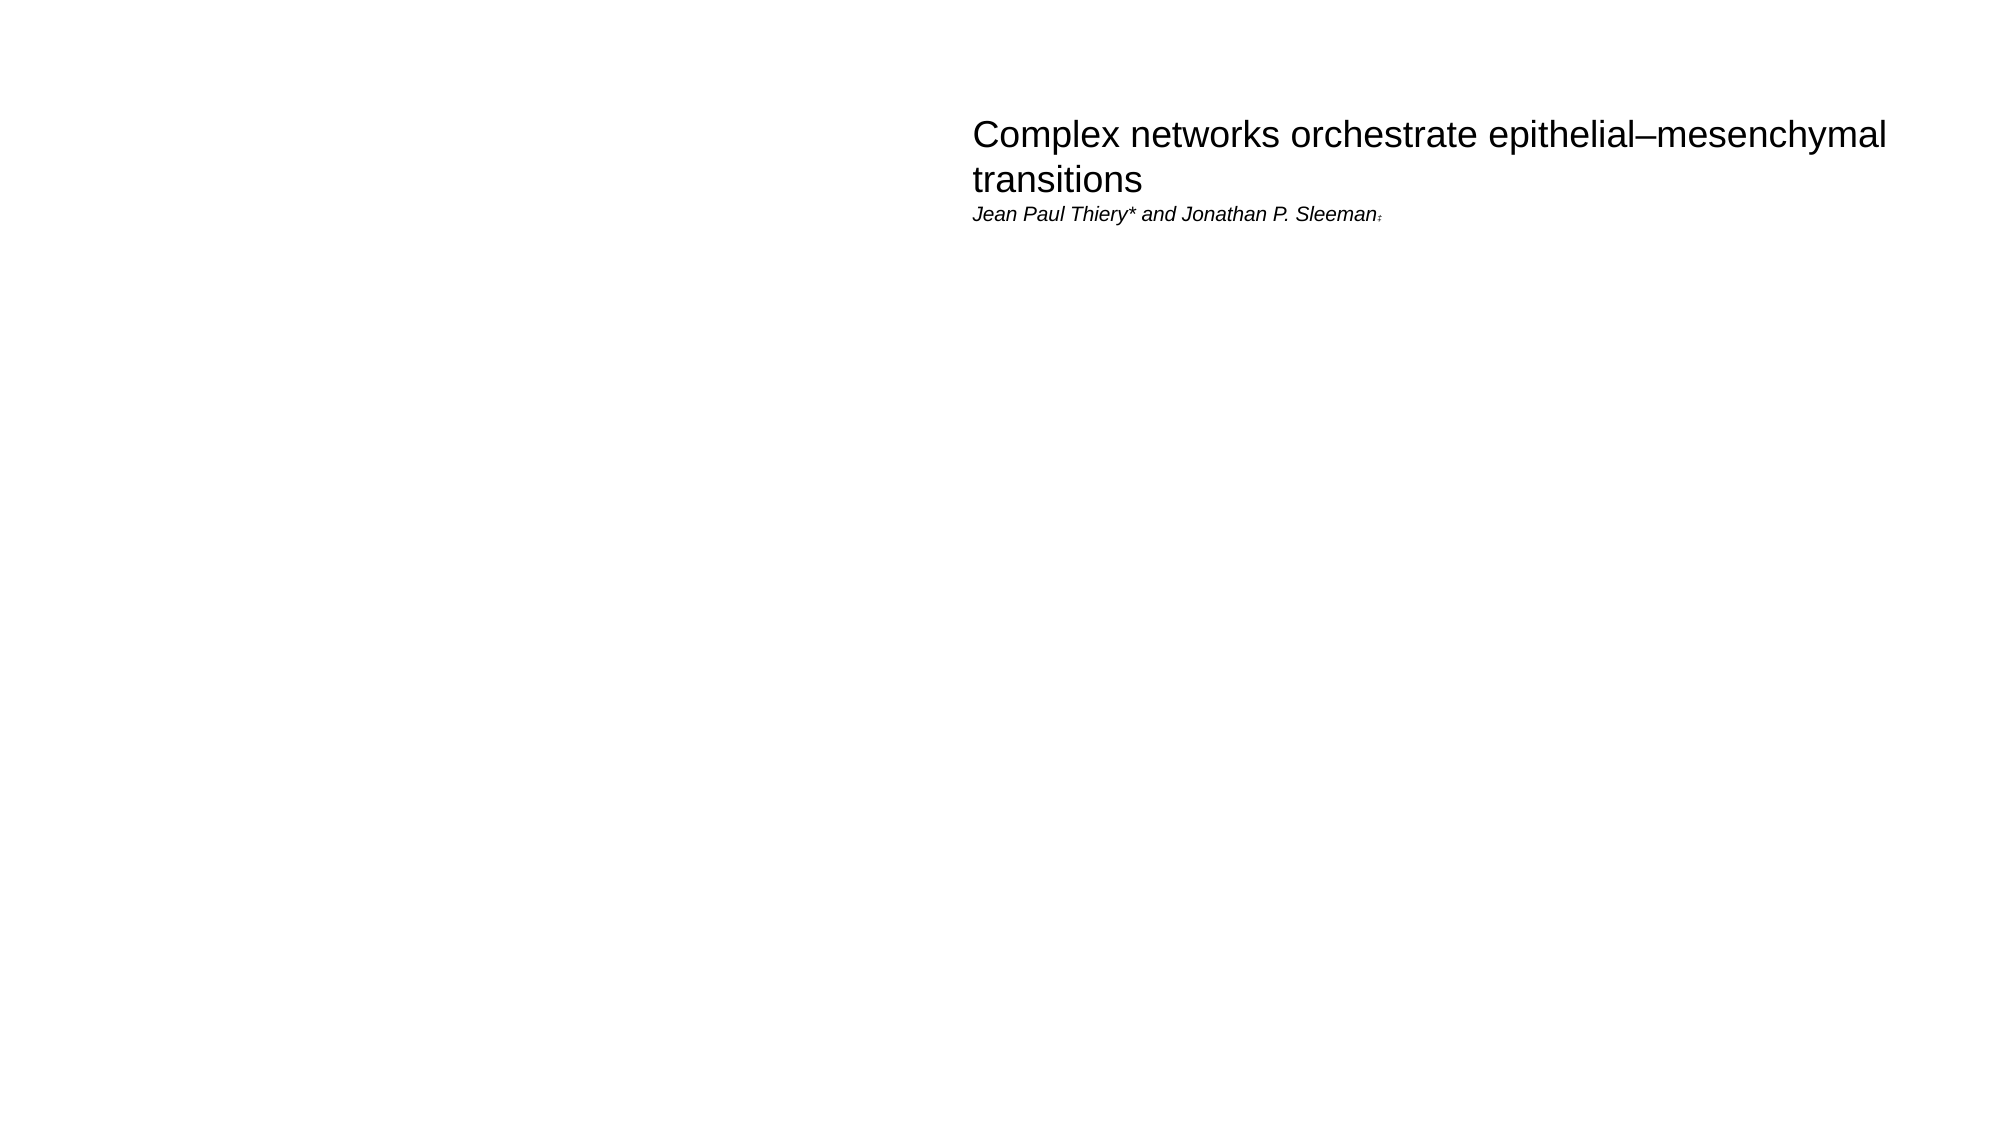

#
Complex networks orchestrate epithelial–mesenchymal transitions
Jean Paul Thiery* and Jonathan P. Sleeman‡